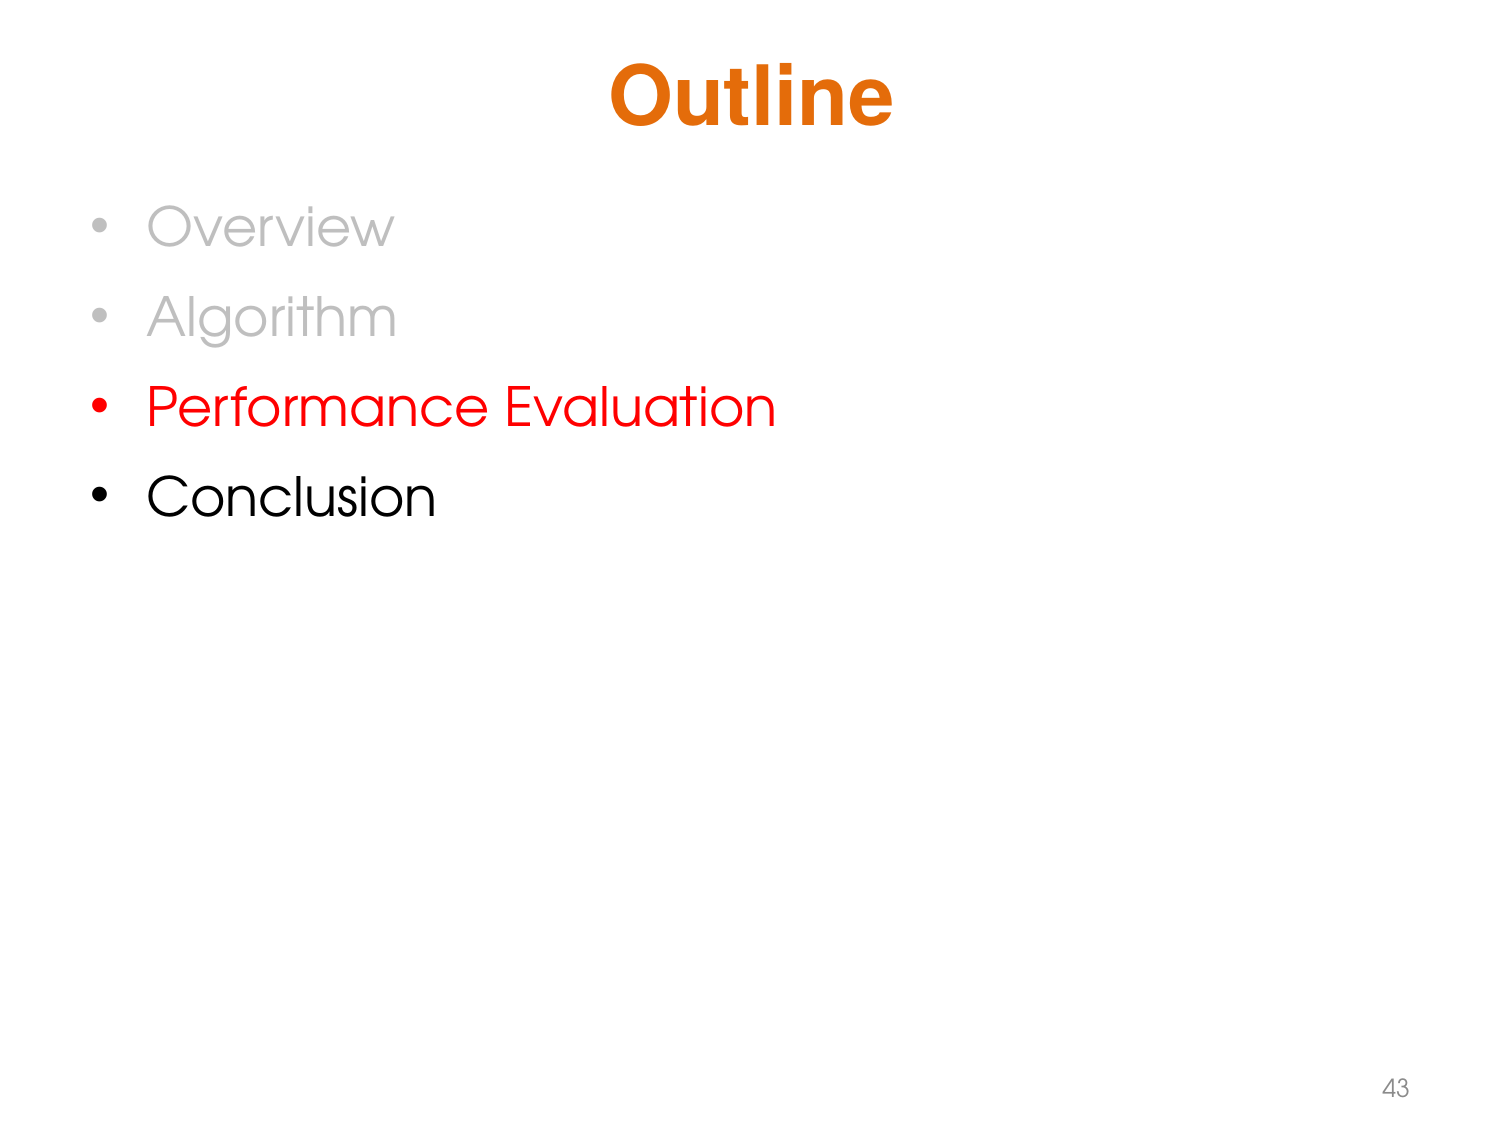

# Outline
Overview
Algorithm
Performance Evaluation
Conclusion
43